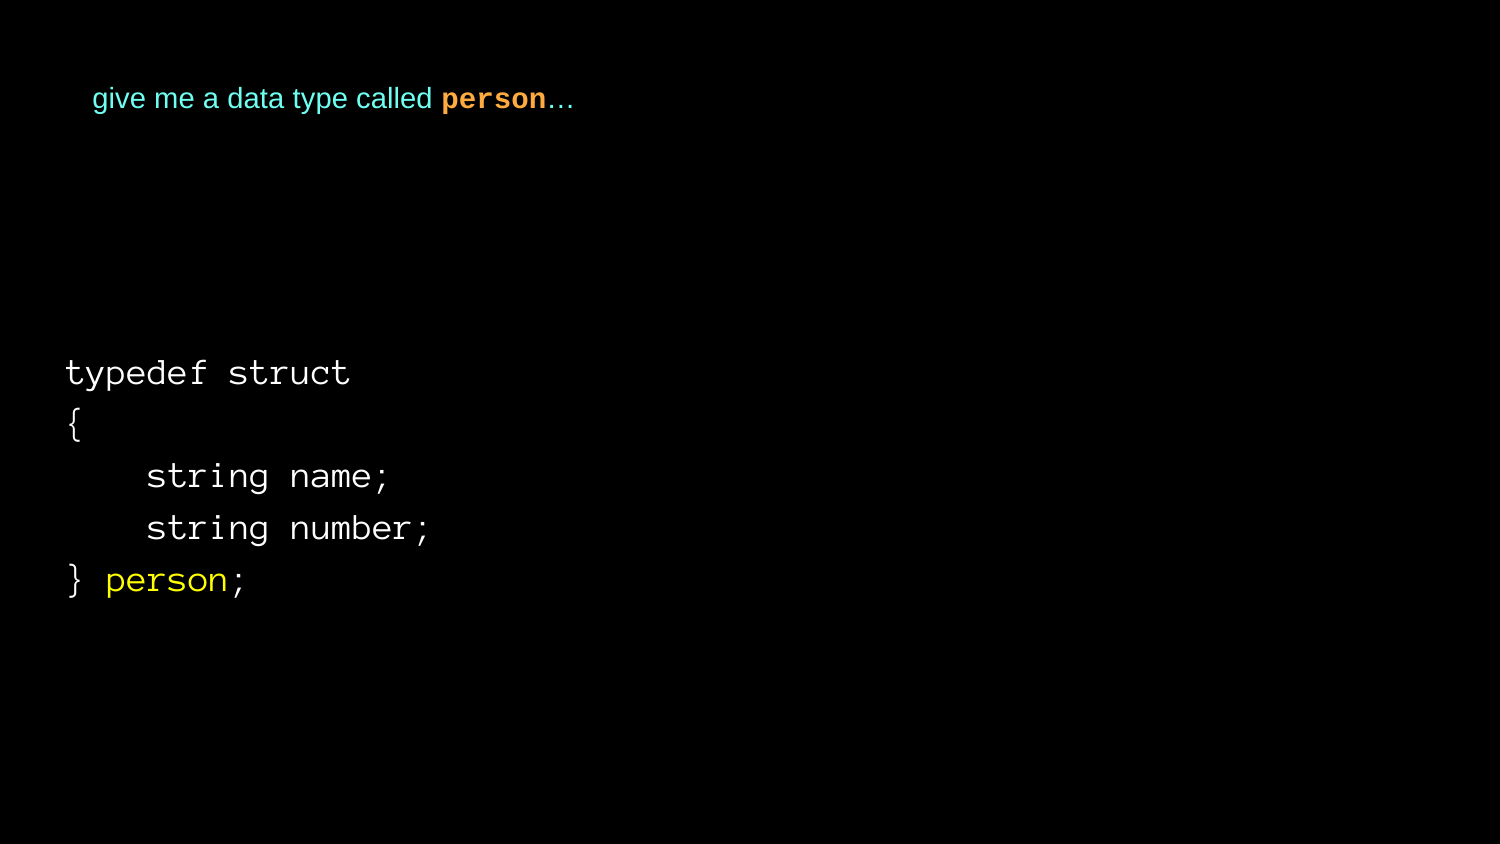

give me a data type called person…
typedef struct
{
    string name;
    string number;
} person;